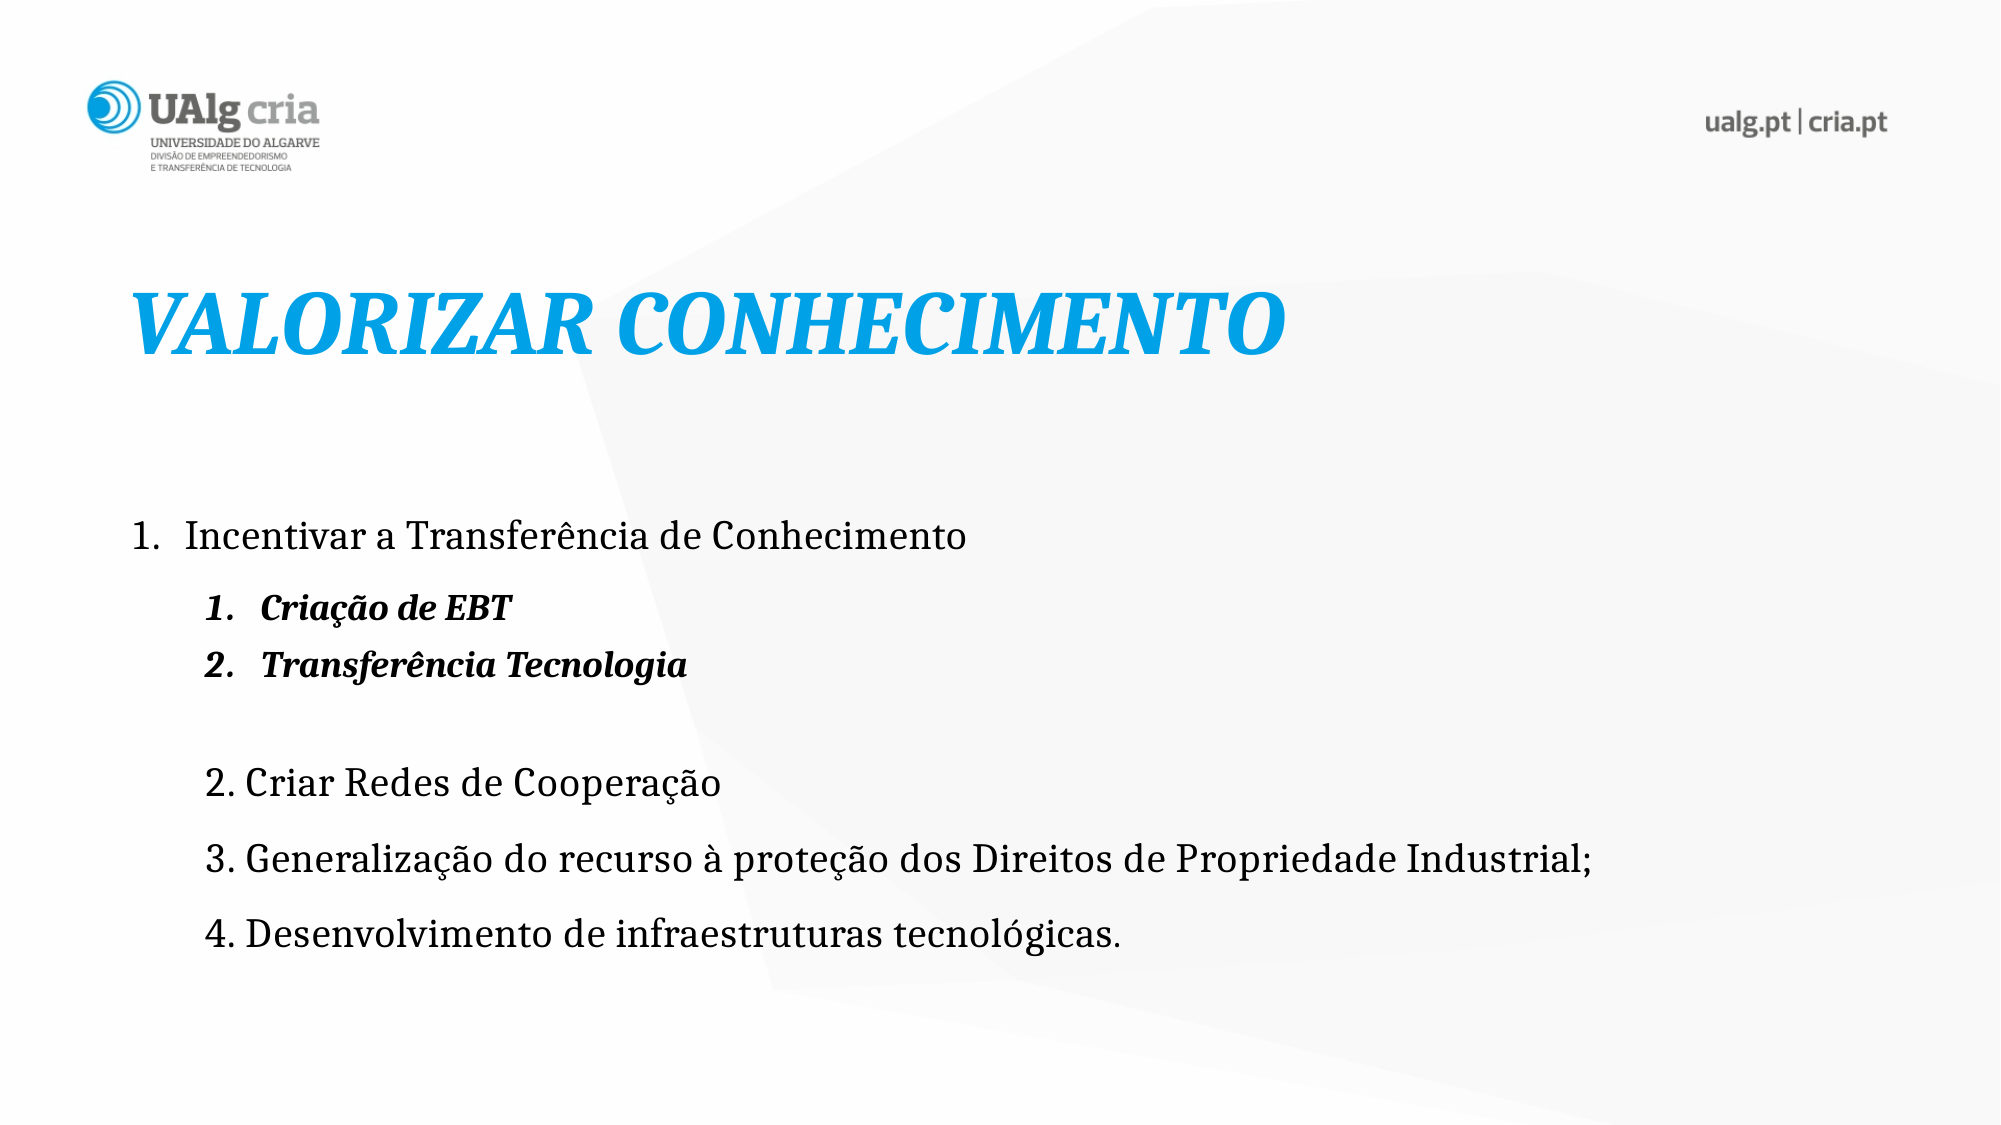

VALORIZAR CONHECIMENTO

Incentivar a Transferência de Conhecimento
Criação de EBT
Transferência Tecnologia

2. Criar Redes de Cooperação
3. Generalização do recurso à proteção dos Direitos de Propriedade Industrial;
4. Desenvolvimento de infraestruturas tecnológicas.